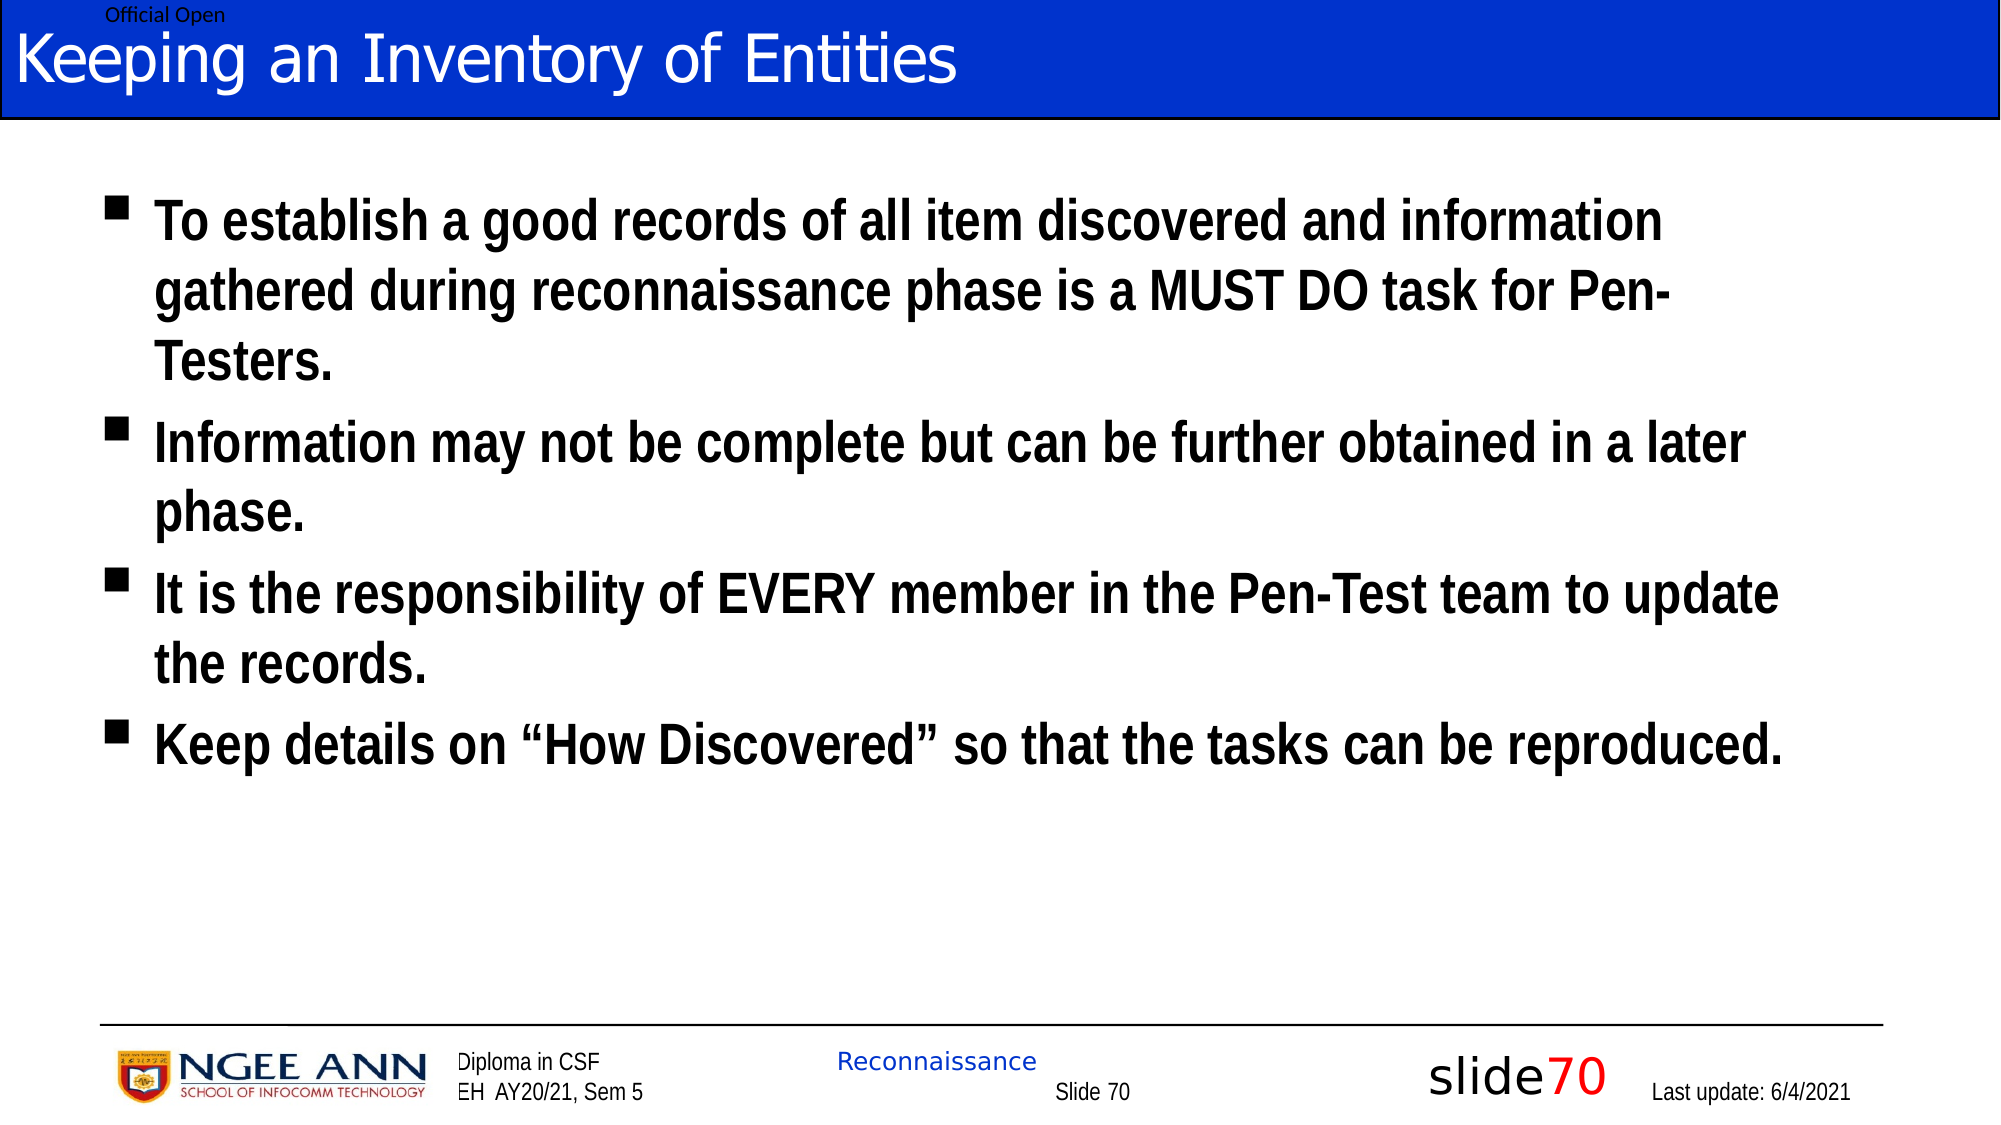

# Keeping an Inventory of Entities
To establish a good records of all item discovered and information gathered during reconnaissance phase is a MUST DO task for Pen-Testers.
Information may not be complete but can be further obtained in a later phase.
It is the responsibility of EVERY member in the Pen-Test team to update the records.
Keep details on “How Discovered” so that the tasks can be reproduced.
    slide70